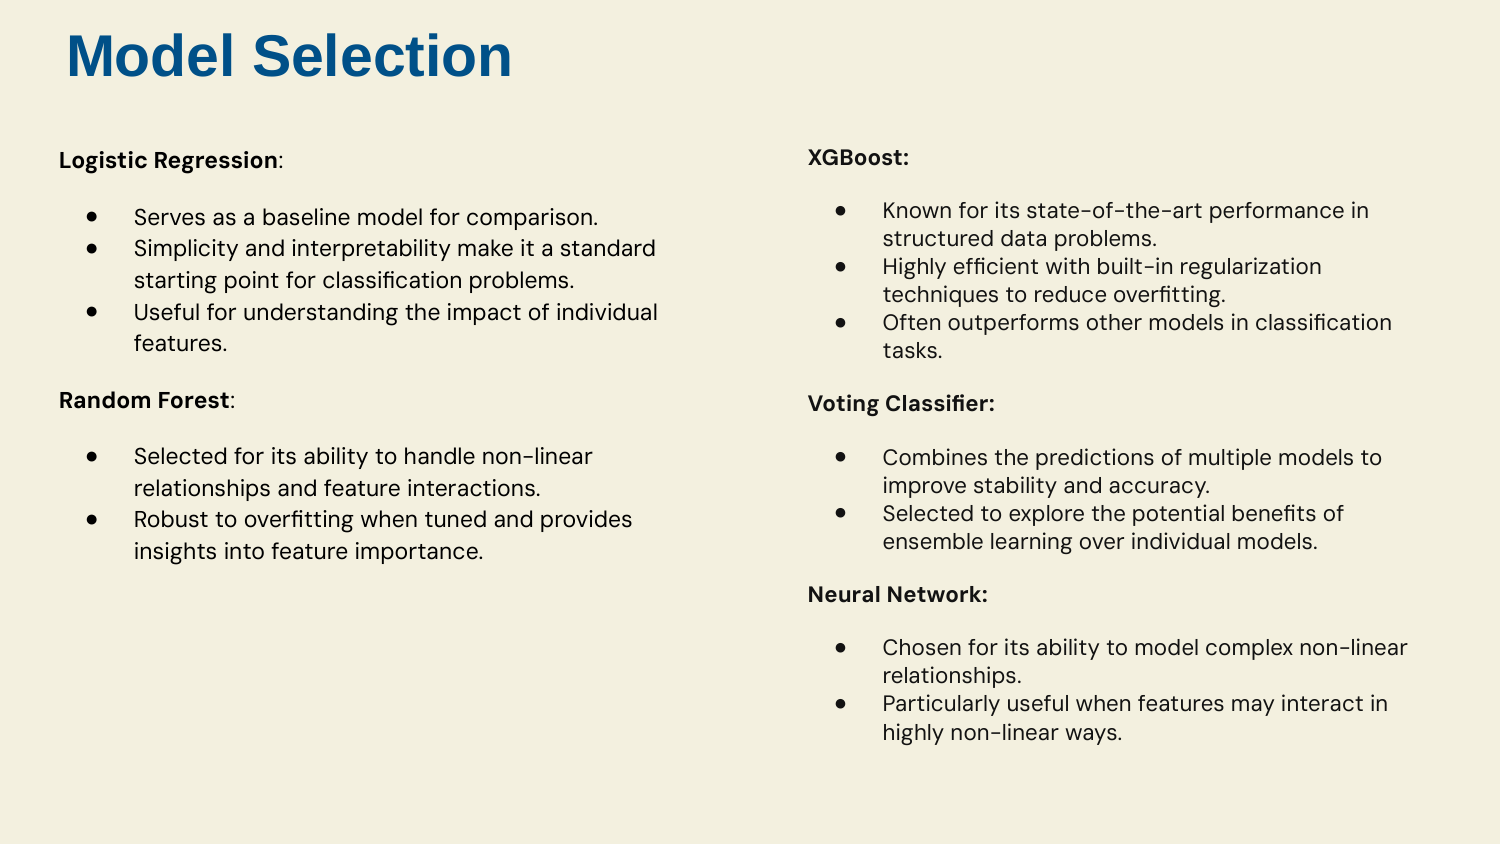

# Model Selection
Logistic Regression:
Serves as a baseline model for comparison.
Simplicity and interpretability make it a standard starting point for classification problems.
Useful for understanding the impact of individual features.
Random Forest:
Selected for its ability to handle non-linear relationships and feature interactions.
Robust to overfitting when tuned and provides insights into feature importance.

XGBoost:
Known for its state-of-the-art performance in structured data problems.
Highly efficient with built-in regularization techniques to reduce overfitting.
Often outperforms other models in classification tasks.
Voting Classifier:
Combines the predictions of multiple models to improve stability and accuracy.
Selected to explore the potential benefits of ensemble learning over individual models.
Neural Network:
Chosen for its ability to model complex non-linear relationships.
Particularly useful when features may interact in highly non-linear ways.